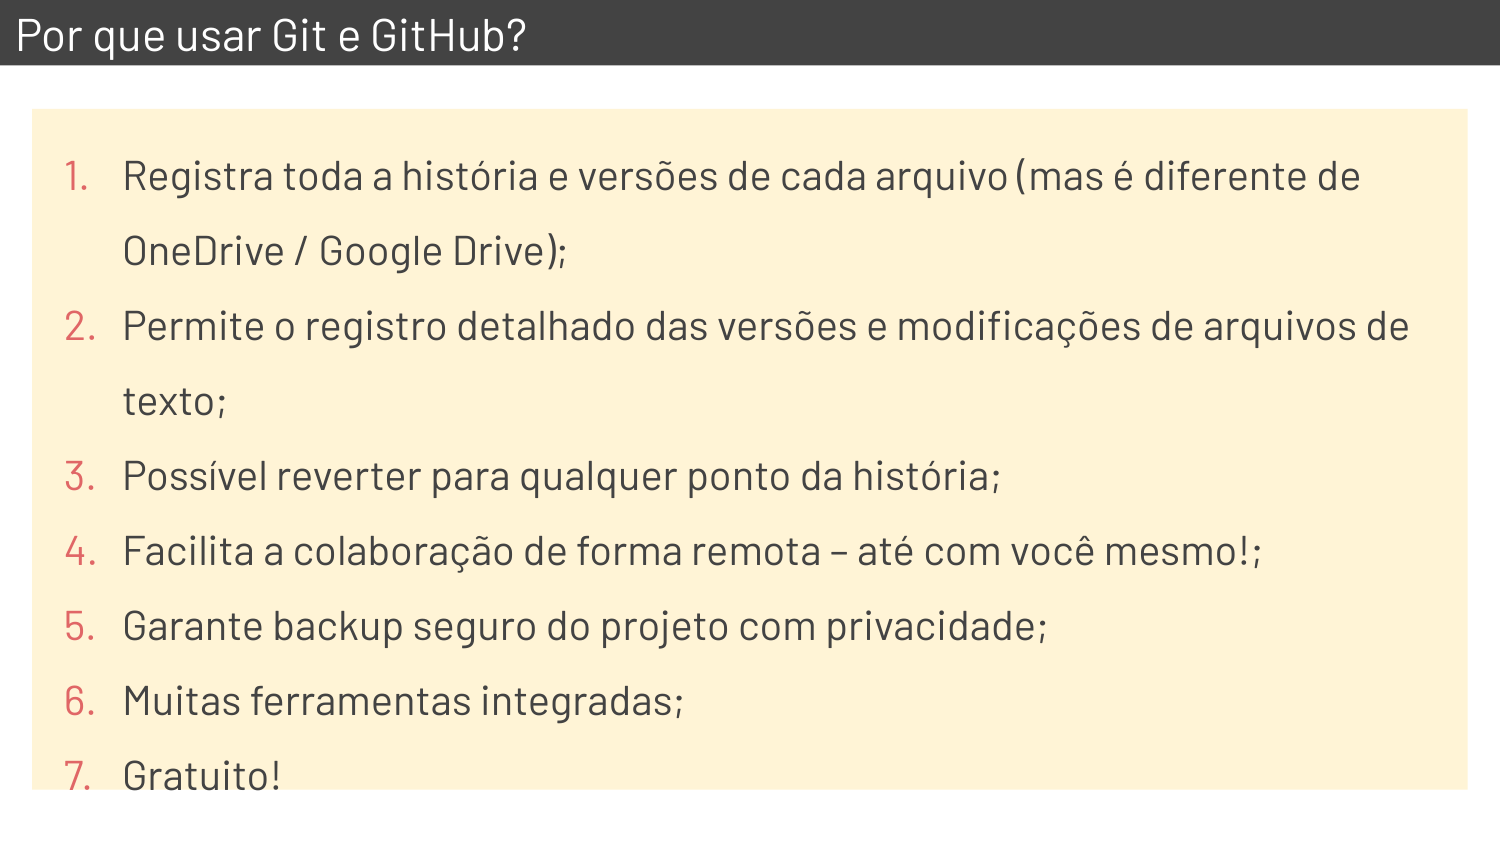

Por que usar Git e GitHub?
Registra toda a história e versões de cada arquivo (mas é diferente de OneDrive / Google Drive);
Permite o registro detalhado das versões e modificações de arquivos de texto;
Possível reverter para qualquer ponto da história;
Facilita a colaboração de forma remota – até com você mesmo!;
Garante backup seguro do projeto com privacidade;
Muitas ferramentas integradas;
Gratuito!